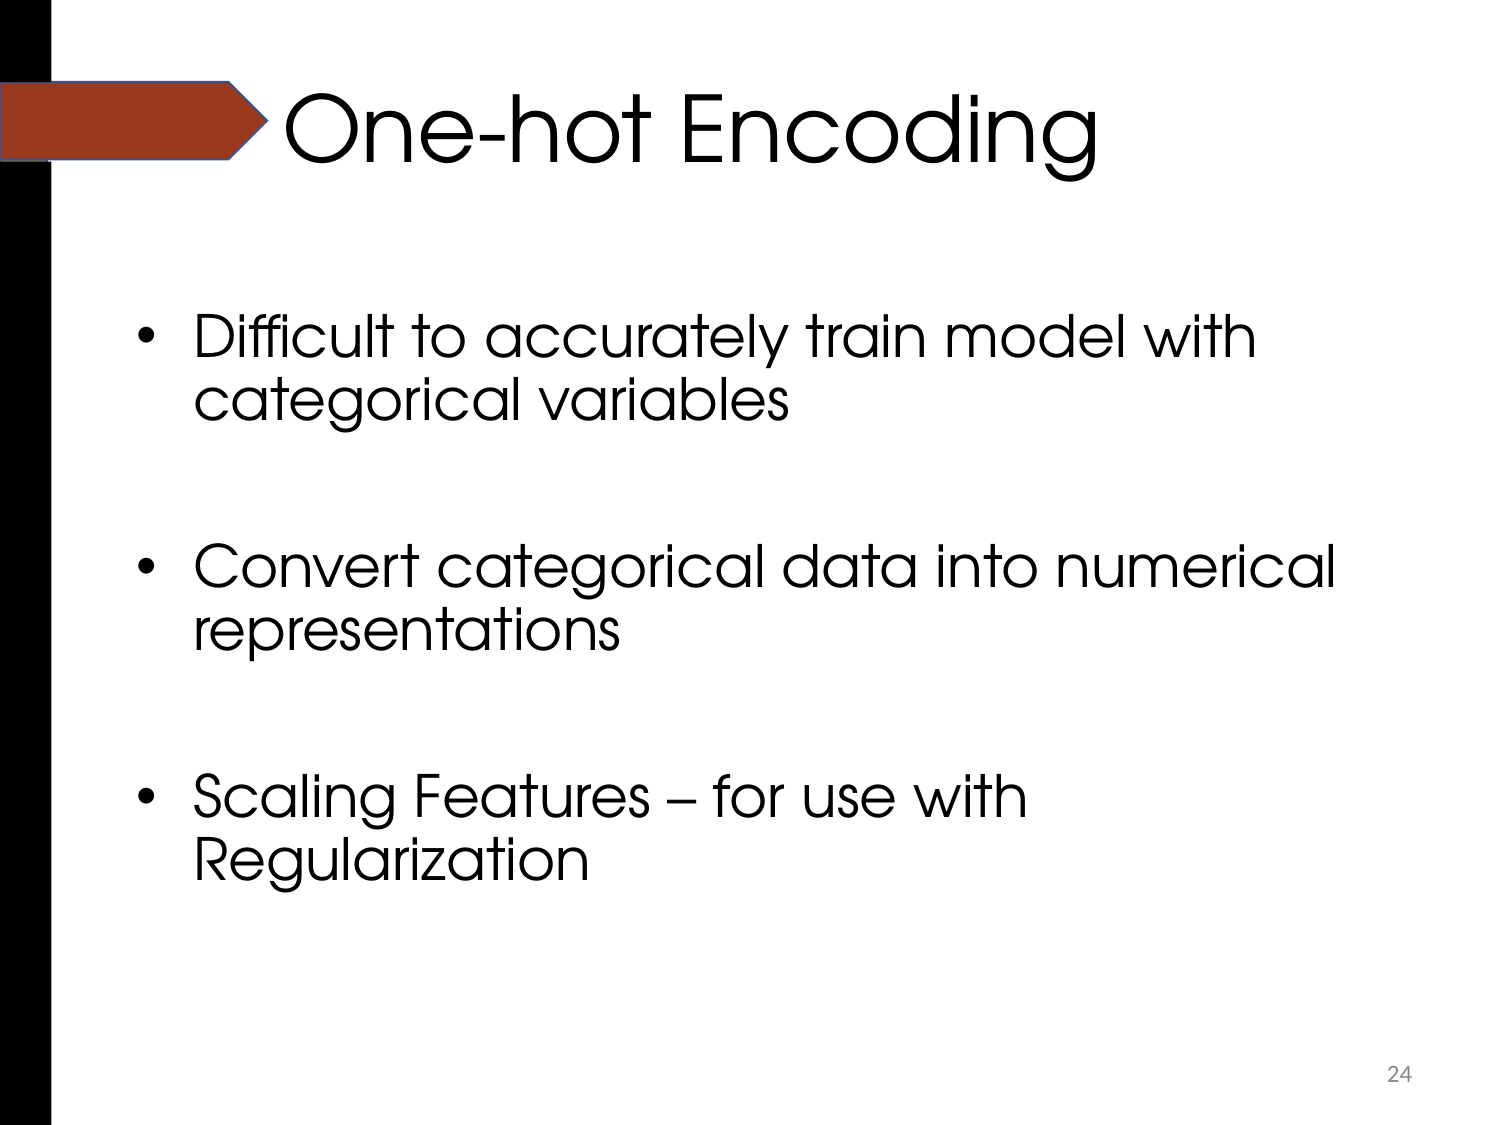

# One-hot Encoding
Difficult to accurately train model with categorical variables

Convert categorical data into numerical representations

Scaling Features – for use with Regularization
24